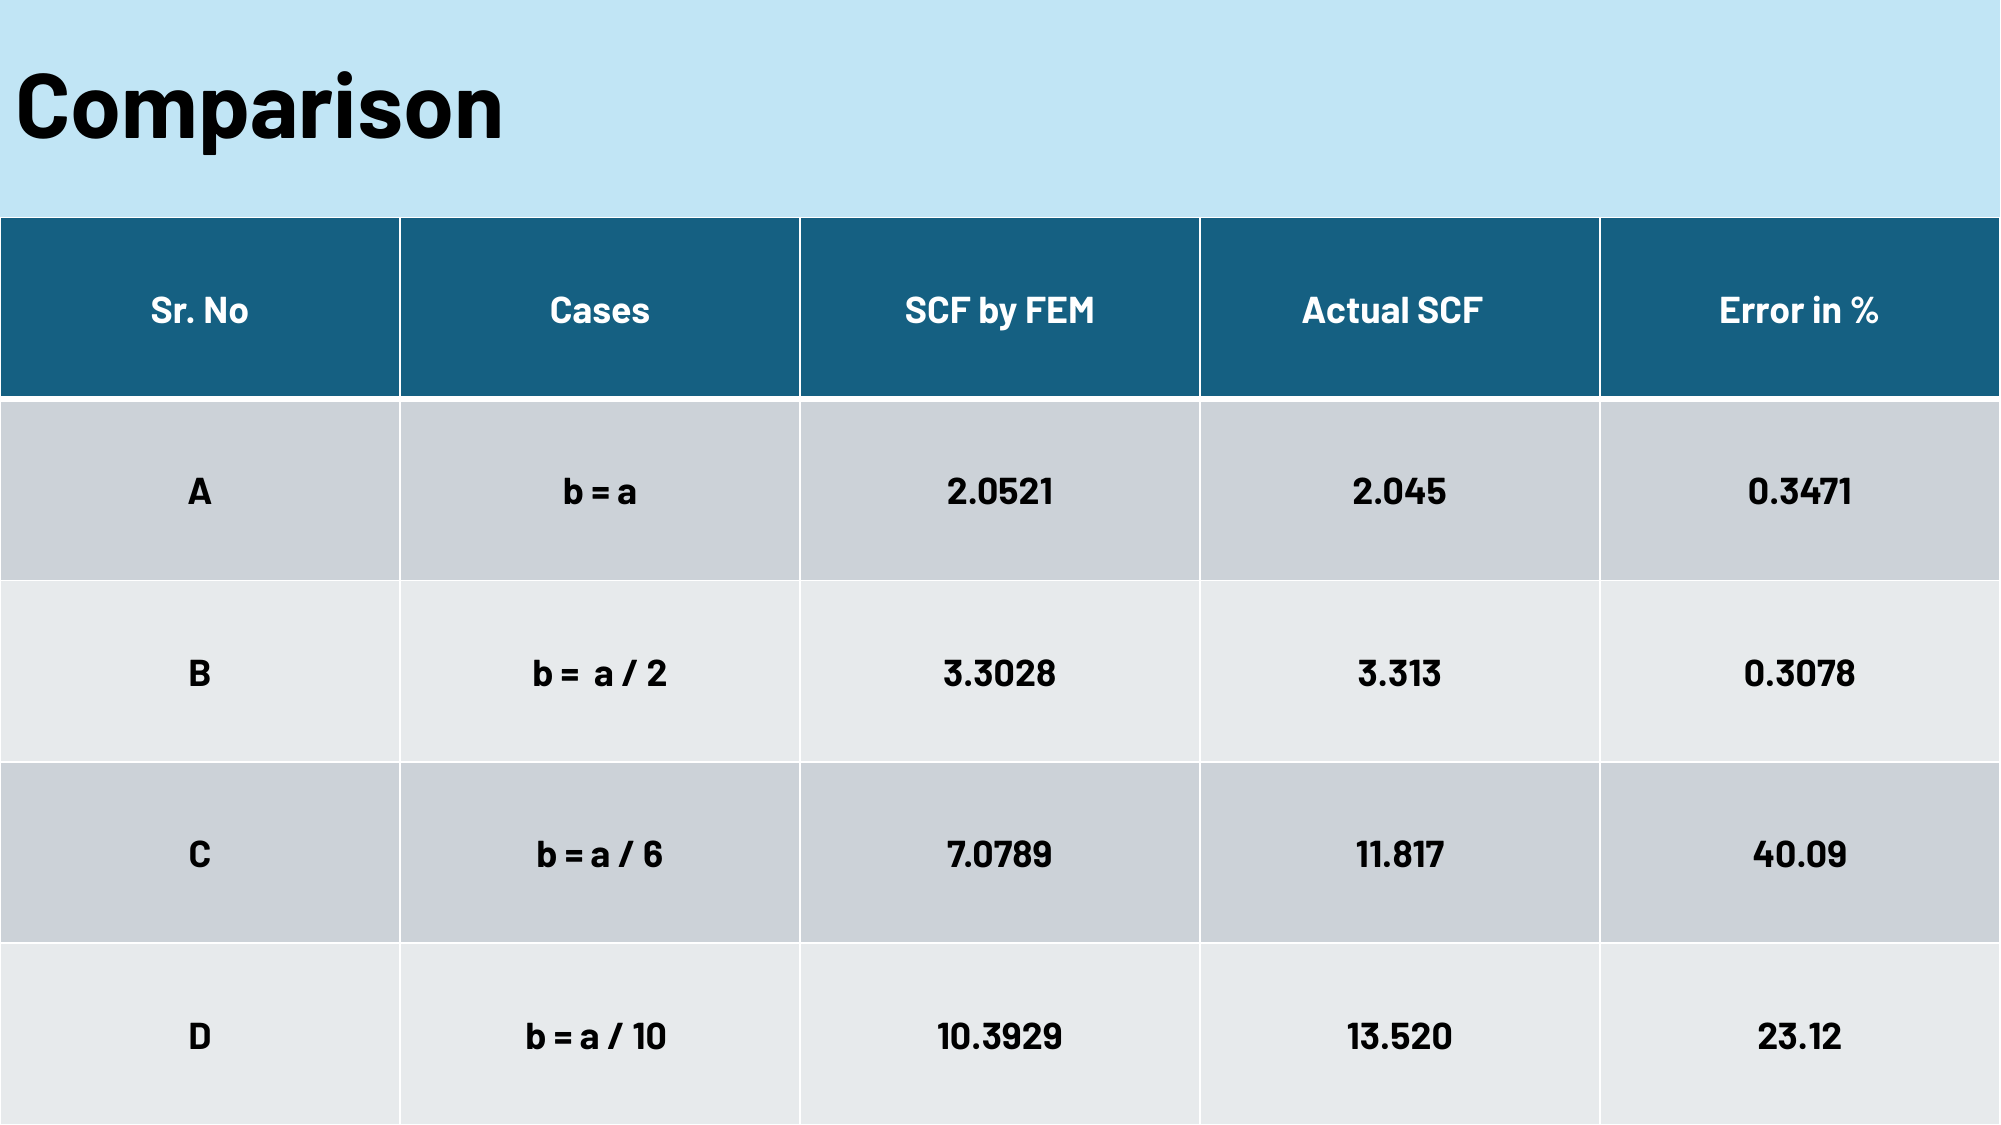

# Comparison
| Sr. No | Cases | SCF by FEM | Actual SCF | Error in % |
| --- | --- | --- | --- | --- |
| A | b = a | 2.0521 | 2.045 | 0.3471 |
| B | b = a / 2 | 3.3028 | 3.313 | 0.3078 |
| C | b = a / 6 | 7.0789 | 11.817 | 40.09 |
| D | b = a / 10 | 10.3929 | 13.520 | 23.12 |